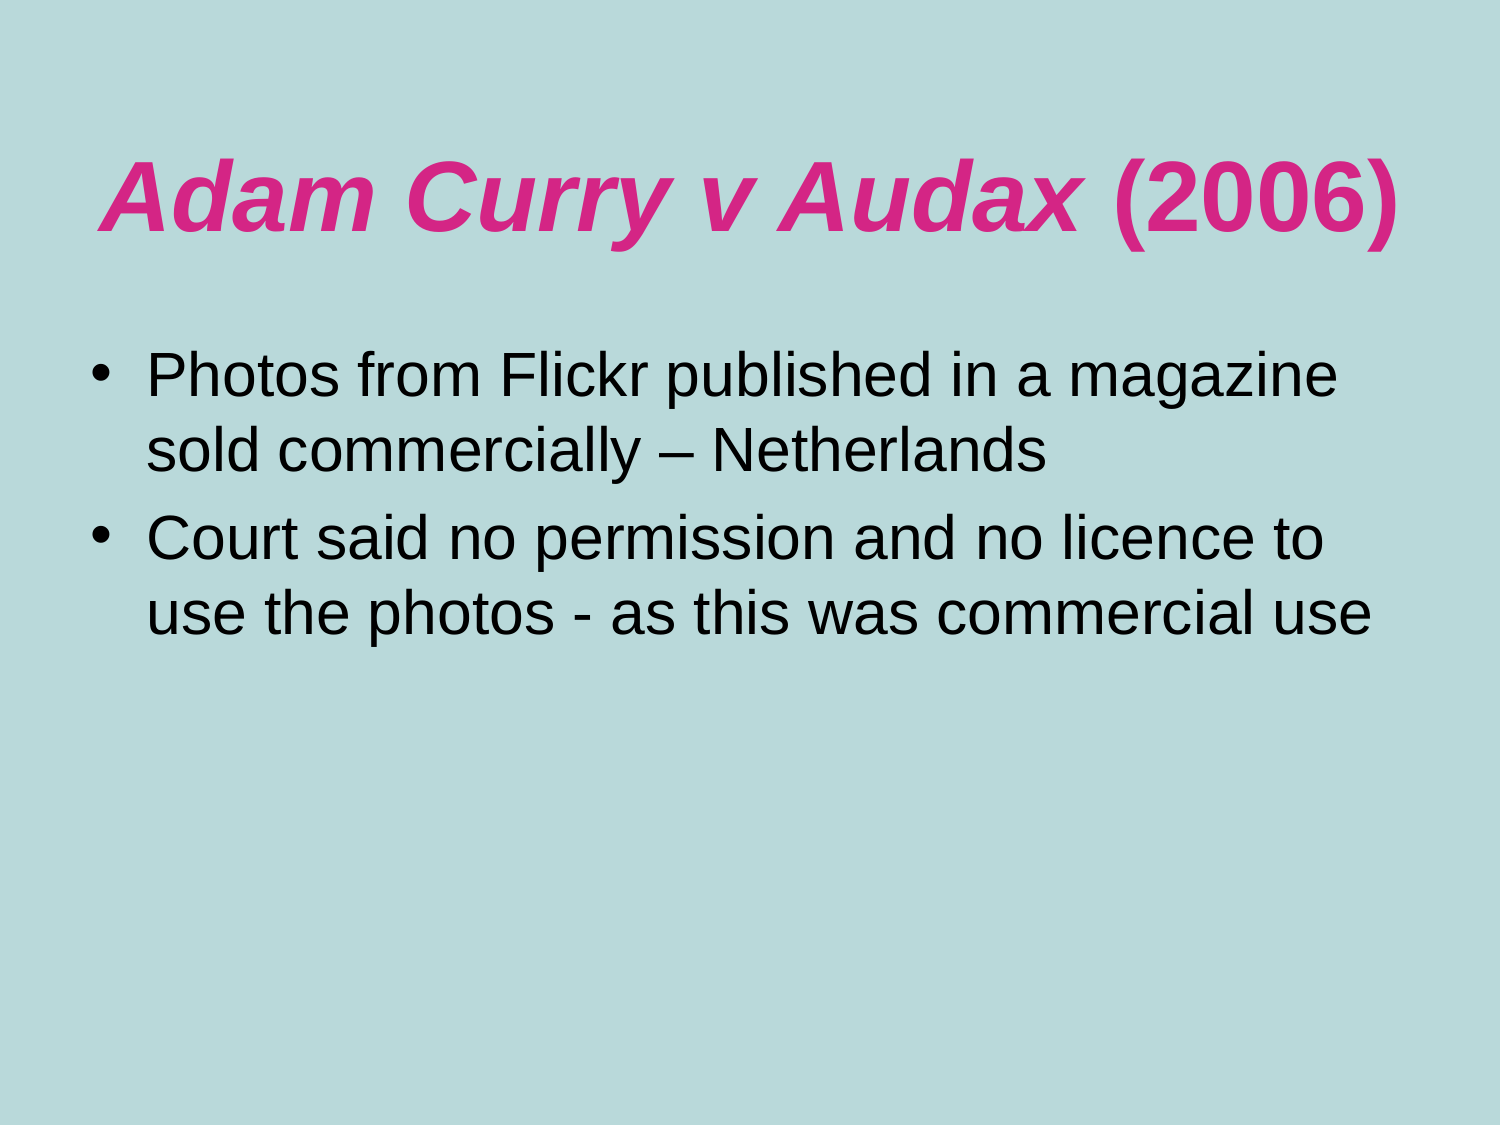

# Adam Curry v Audax (2006)
Photos from Flickr published in a magazine sold commercially – Netherlands
Court said no permission and no licence to use the photos - as this was commercial use